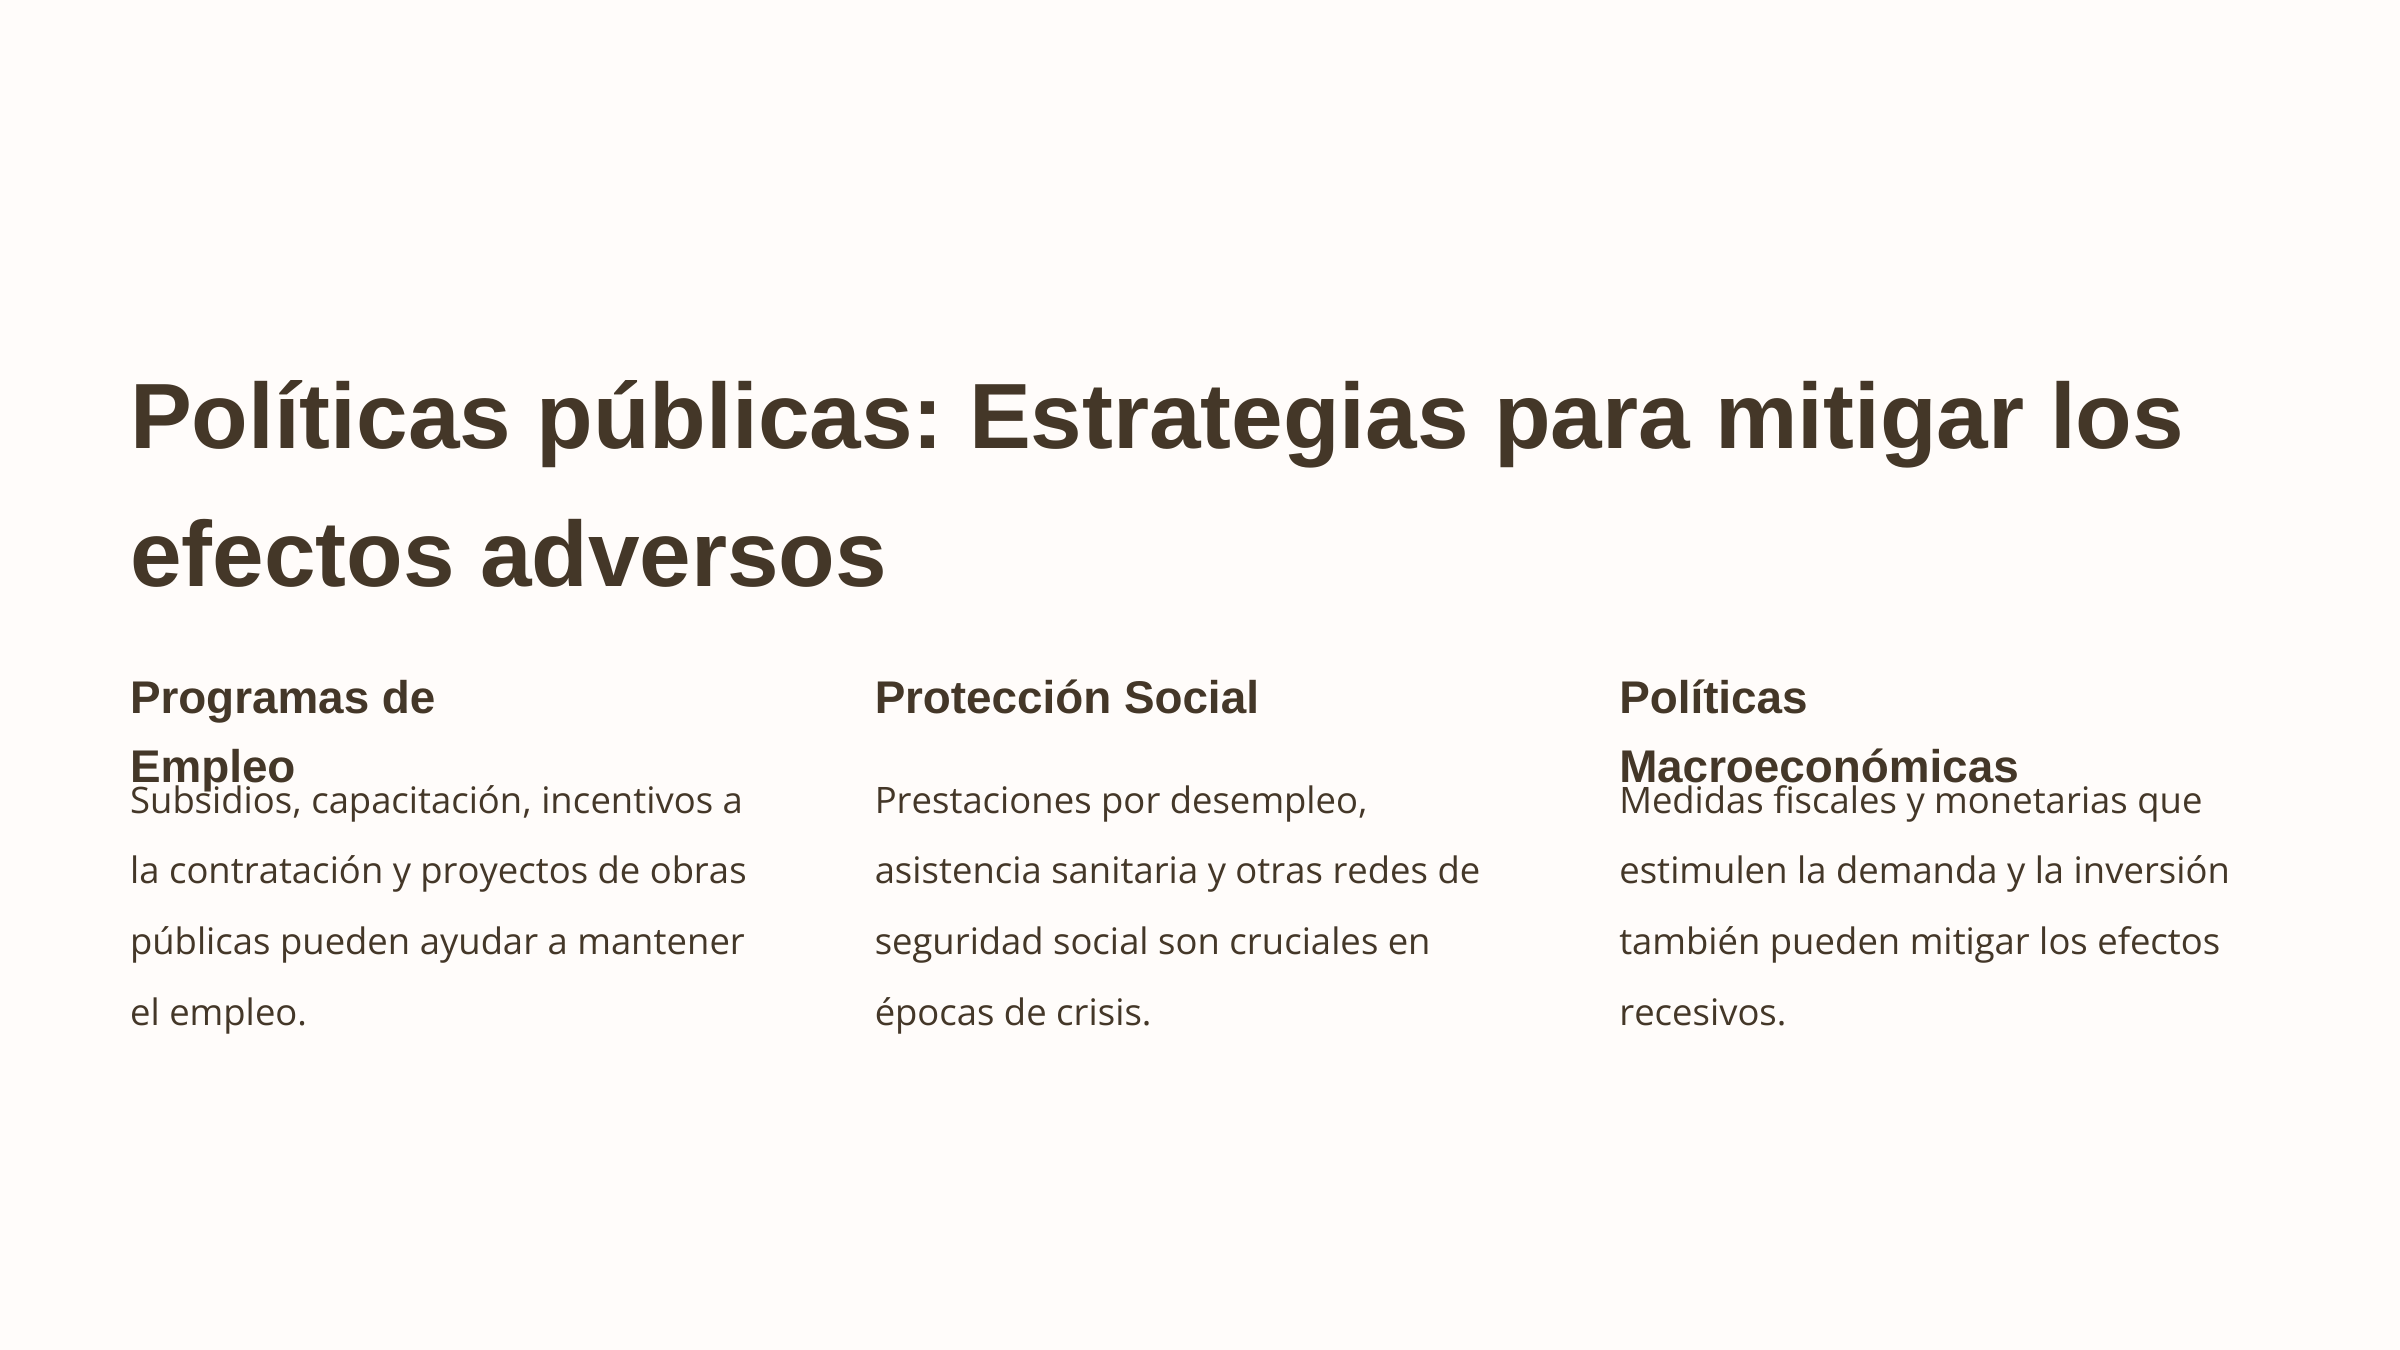

Políticas públicas: Estrategias para mitigar los efectos adversos
Programas de Empleo
Protección Social
Políticas Macroeconómicas
Subsidios, capacitación, incentivos a la contratación y proyectos de obras públicas pueden ayudar a mantener el empleo.
Prestaciones por desempleo, asistencia sanitaria y otras redes de seguridad social son cruciales en épocas de crisis.
Medidas fiscales y monetarias que estimulen la demanda y la inversión también pueden mitigar los efectos recesivos.